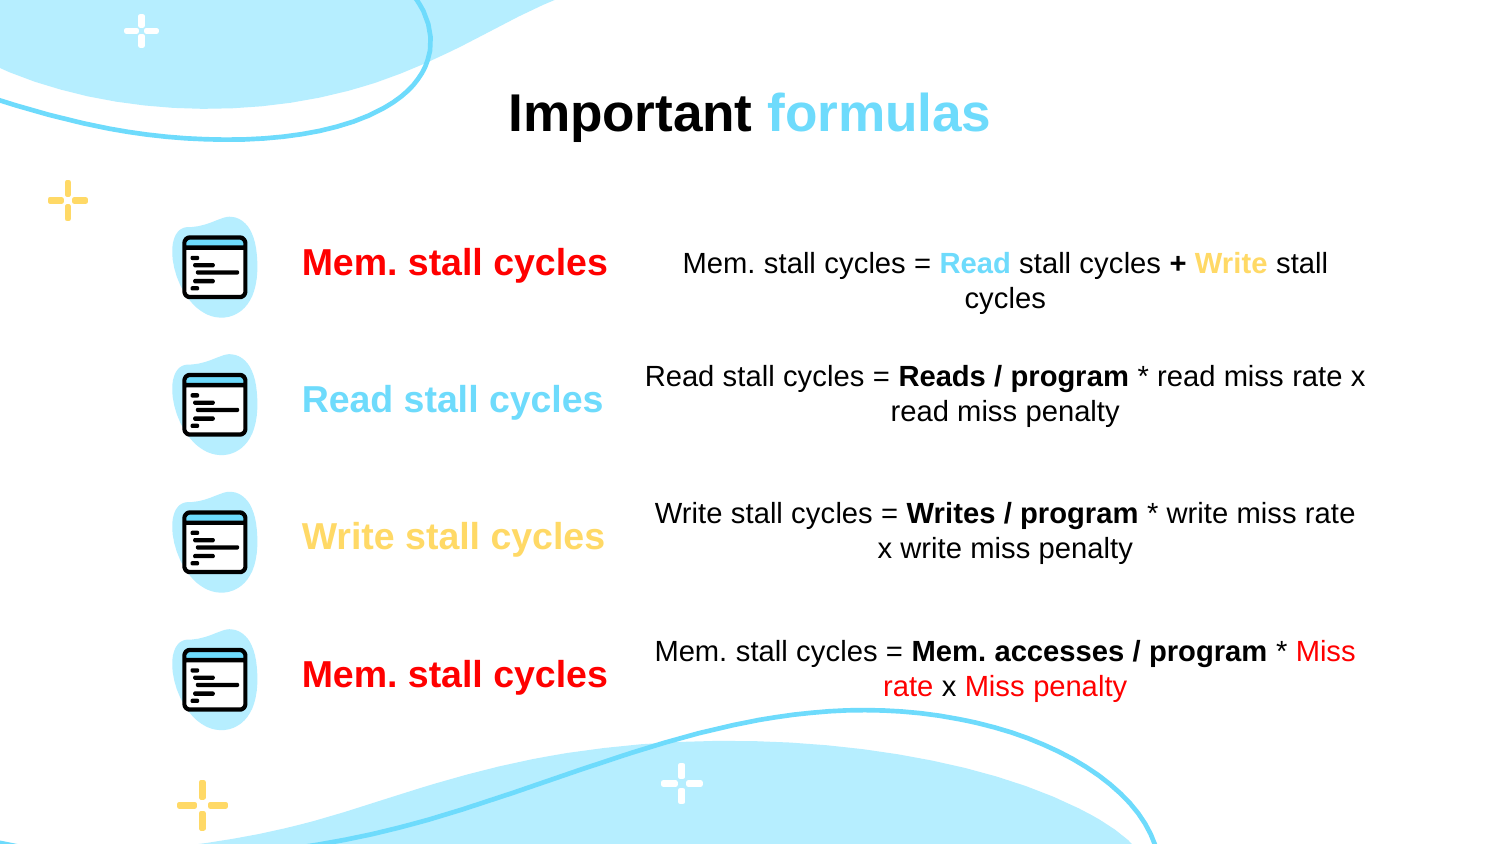

# Important formulas

Mem. stall cycles
Mem. stall cycles = Read stall cycles + Write stall cycles
Read stall cycles = Reads / program * read miss rate x read miss penalty

Read stall cycles
Write stall cycles = Writes / program * write miss rate x write miss penalty

Write stall cycles
Mem. stall cycles = Mem. accesses / program * Miss rate x Miss penalty

Mem. stall cycles